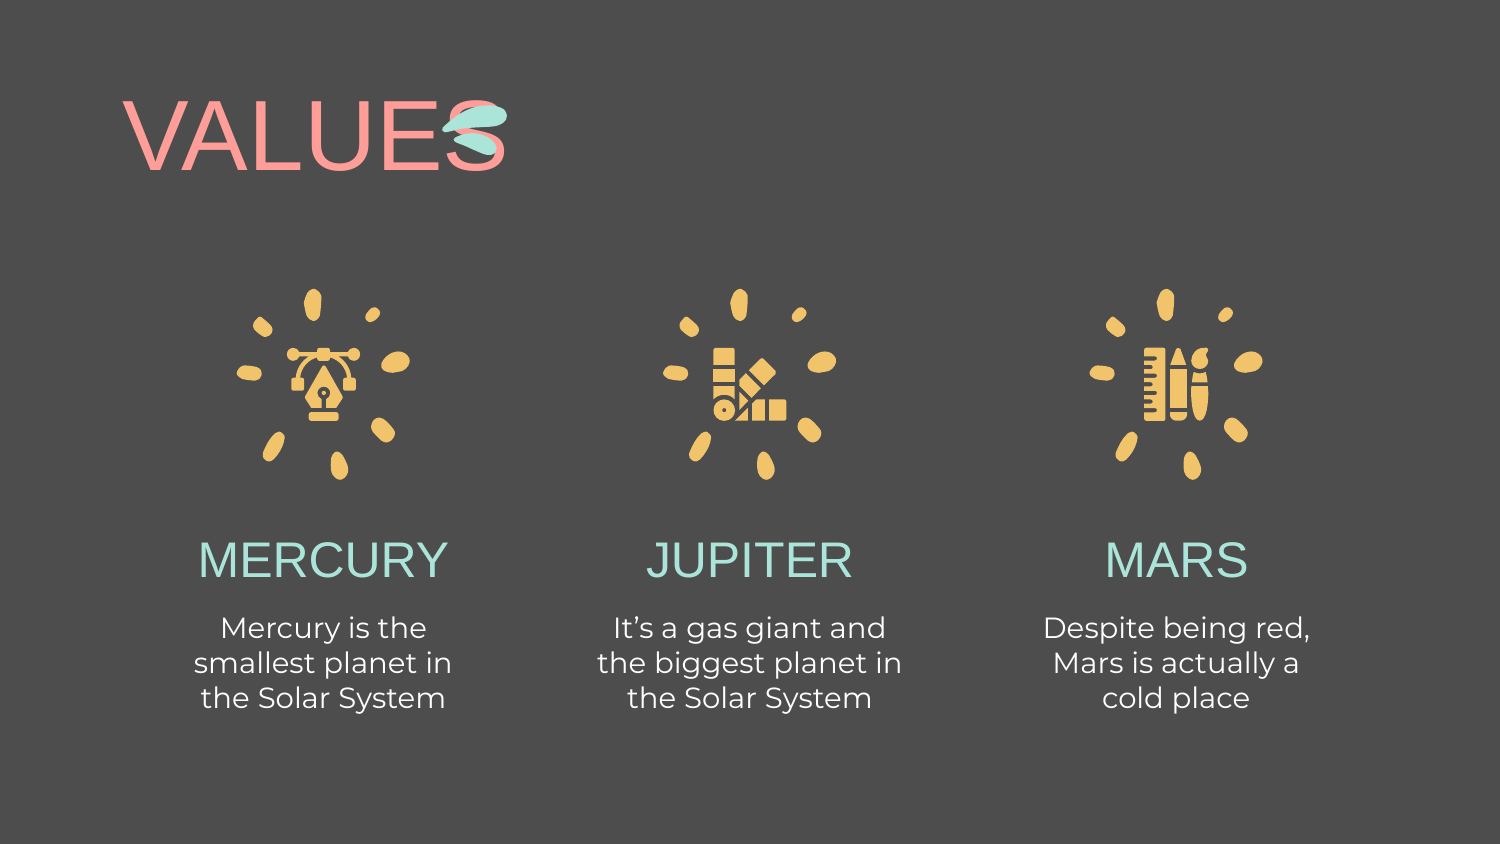

VALUES

# MERCURY
JUPITER
MARS
Mercury is the smallest planet in the Solar System
It’s a gas giant and the biggest planet in the Solar System
Despite being red, Mars is actually a cold place